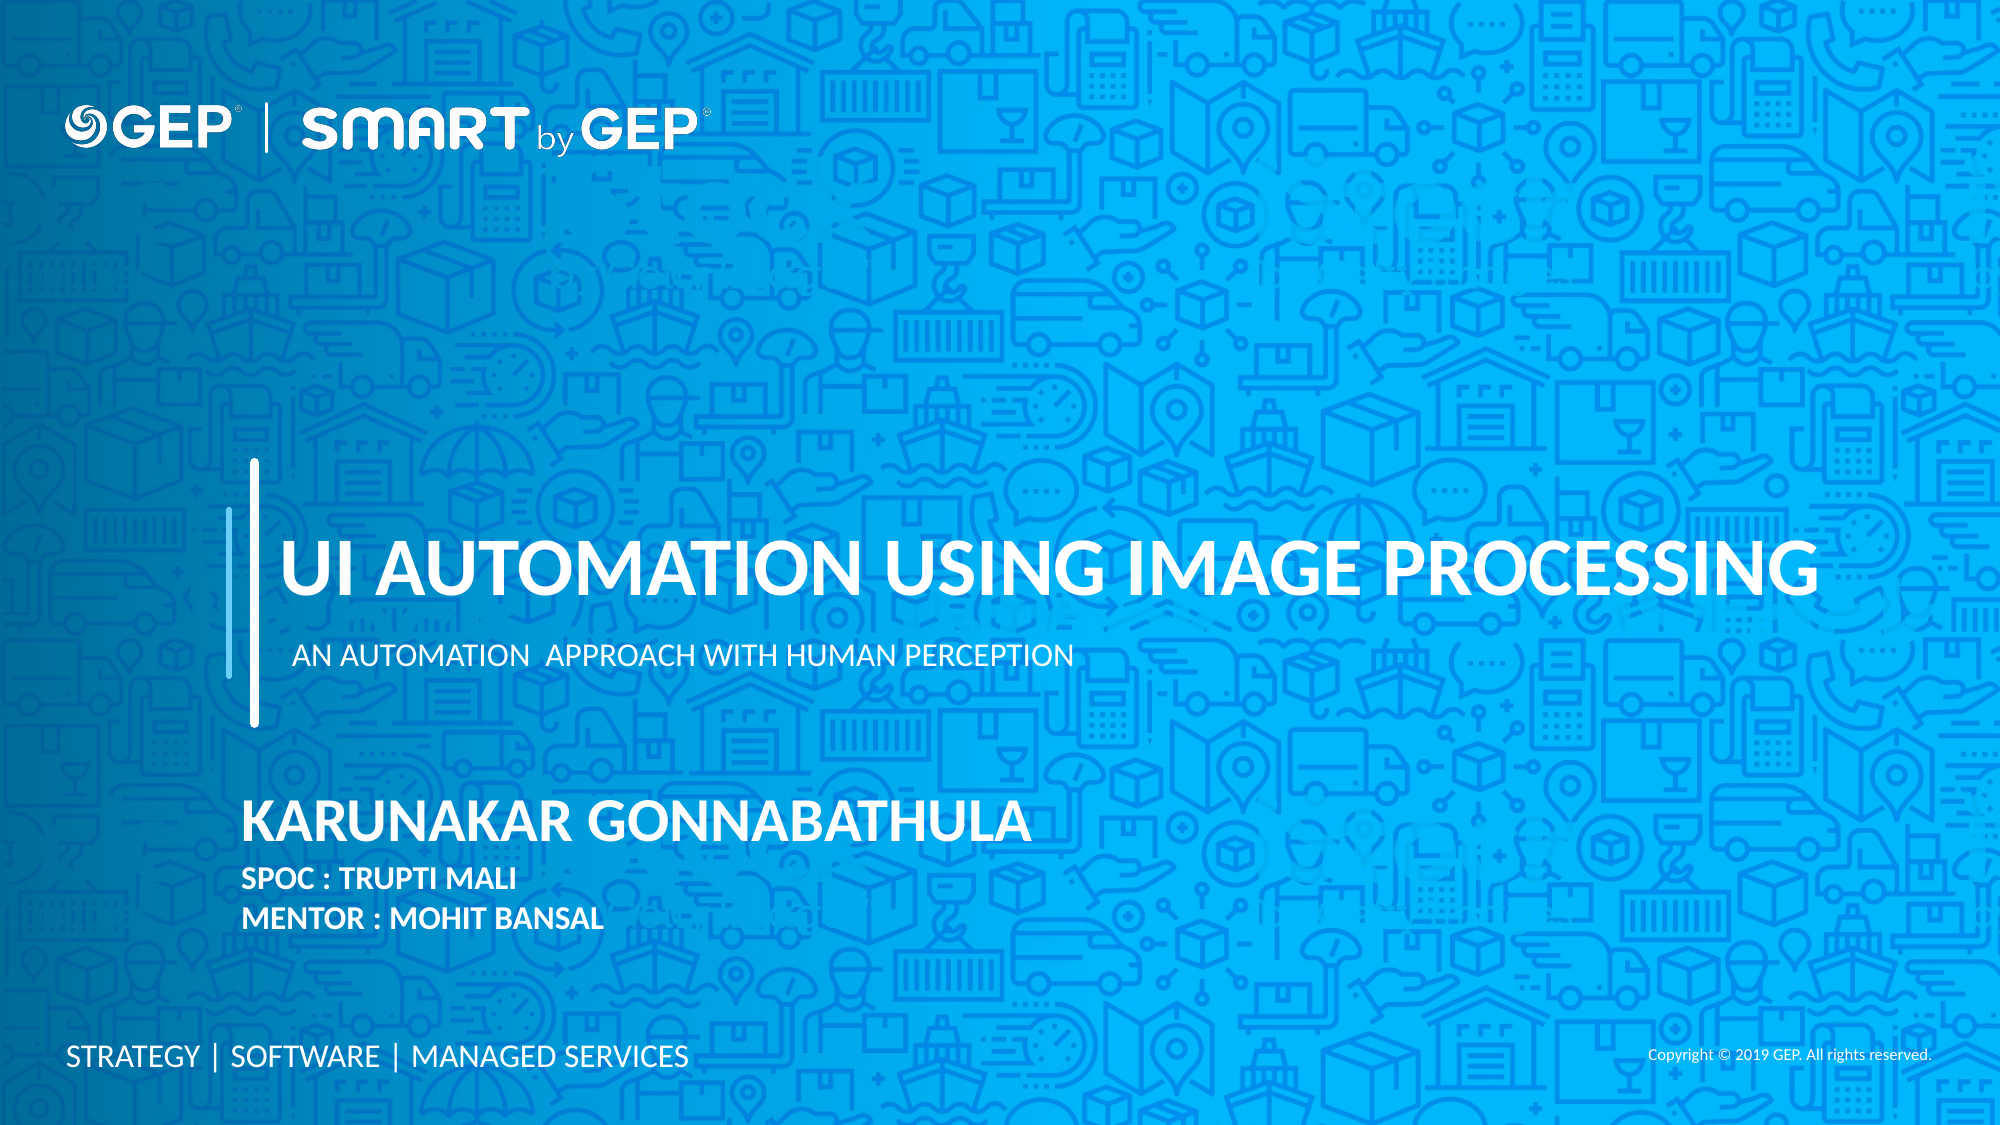

UI AUTOMATION USING IMAGE PROCESSING
AN AUTOMATION  APPROACH WITH HUMAN PERCEPTION

KARUNAKAR GONNABATHULA
SPOC : TRUPTI MALI
MENTOR : MOHIT BANSAL